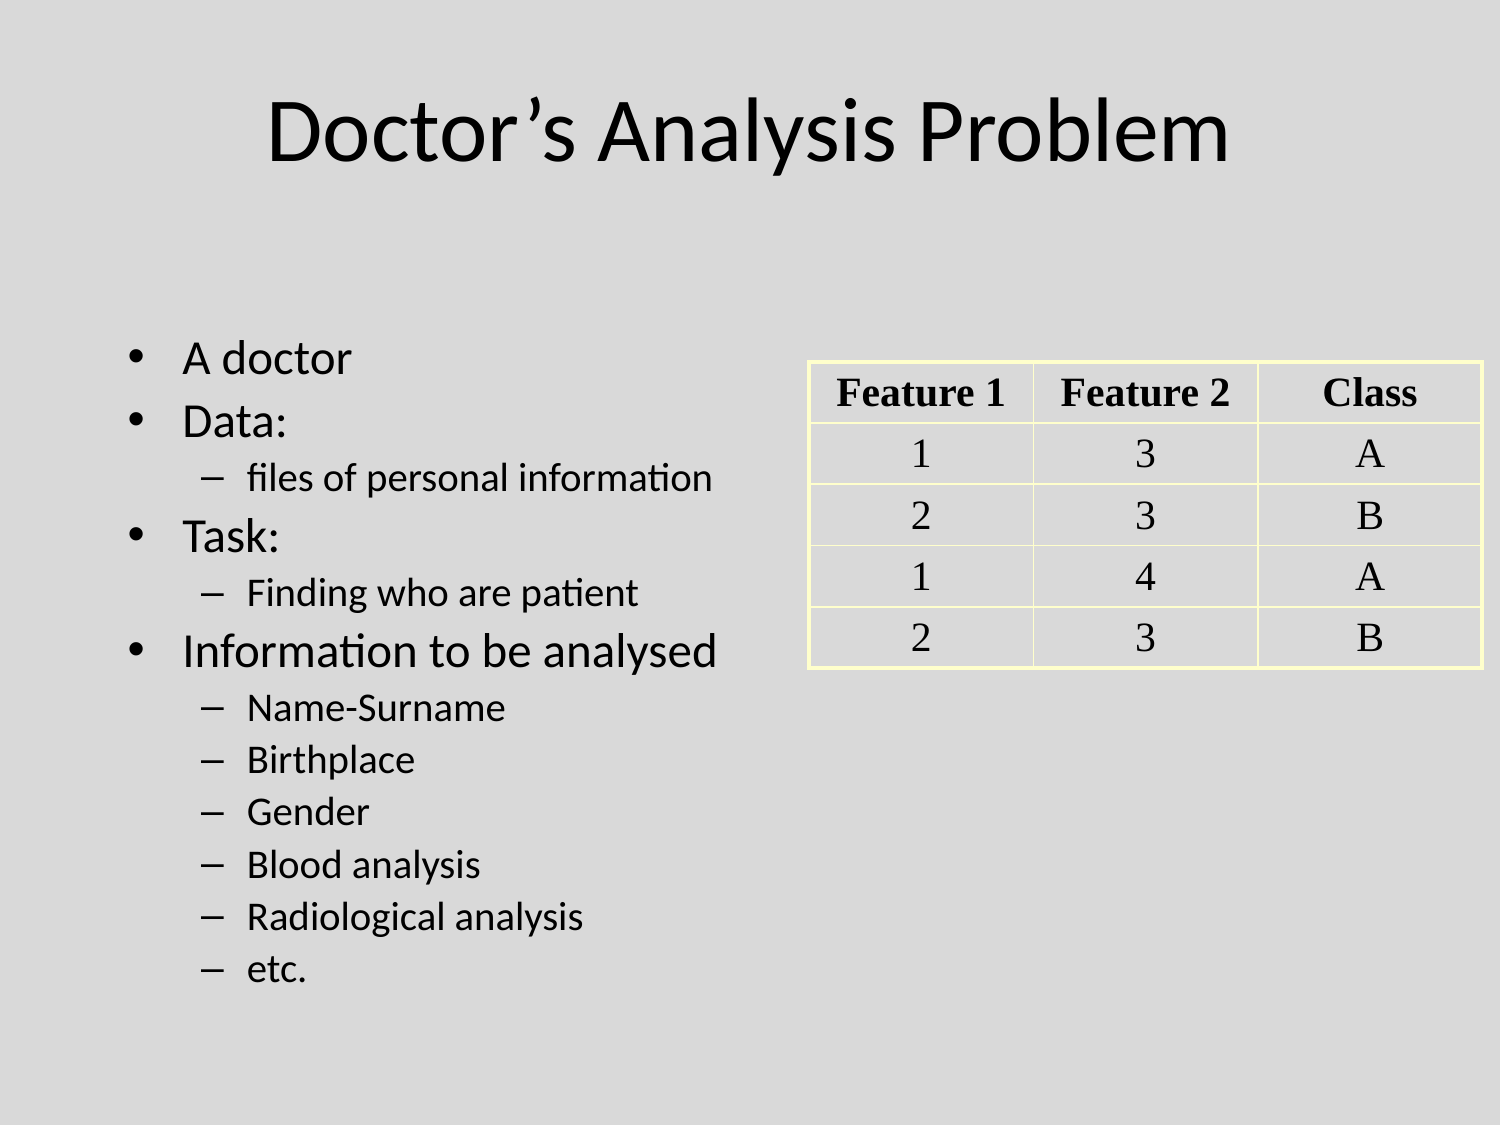

# Doctor’s Analysis Problem
A doctor
Data:
files of personal information
Task:
Finding who are patient
Information to be analysed
Name-Surname
Birthplace
Gender
Blood analysis
Radiological analysis
etc.

| Feature 1 | Feature 2 | Class |
| --- | --- | --- |
| 1 | 3 | A |
| 2 | 3 | B |
| 1 | 4 | A |
| 2 | 3 | B |